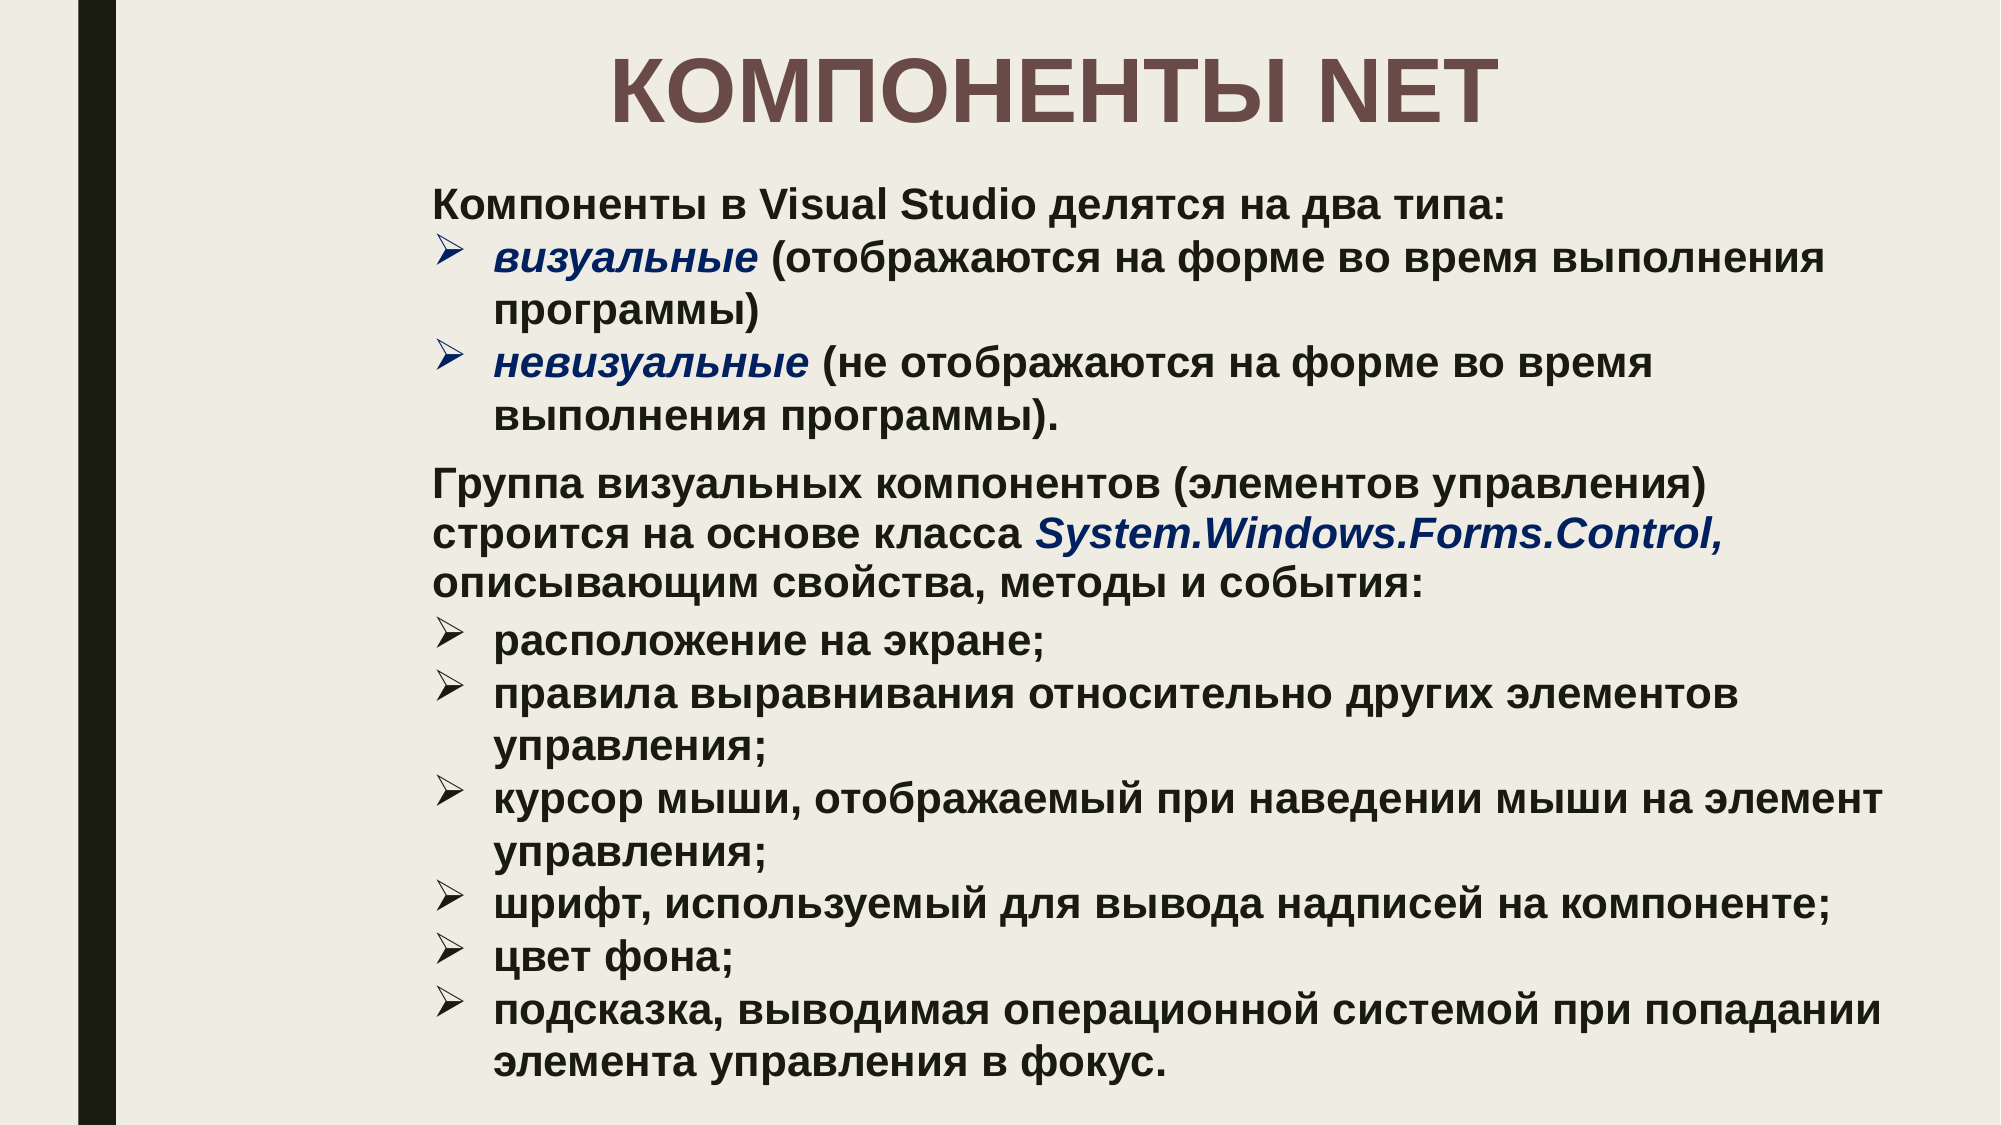

# КОМПОНЕНТЫ NET
Компоненты в Visual Studio делятся на два типа:
визуальные (отображаются на форме во время выполнения программы)
невизуальные (не отображаются на форме во время выполнения программы).
Группа визуальных компонентов (элементов управления) строится на основе класса System.Windows.Forms.Control, описывающим свойства, методы и события:
расположение на экране;
правила выравнивания относительно других элементов управления;
курсор мыши, отображаемый при наведении мыши на элемент управления;
шрифт, используемый для вывода надписей на компоненте;
цвет фона;
подсказка, выводимая операционной системой при попадании элемента управления в фокус.